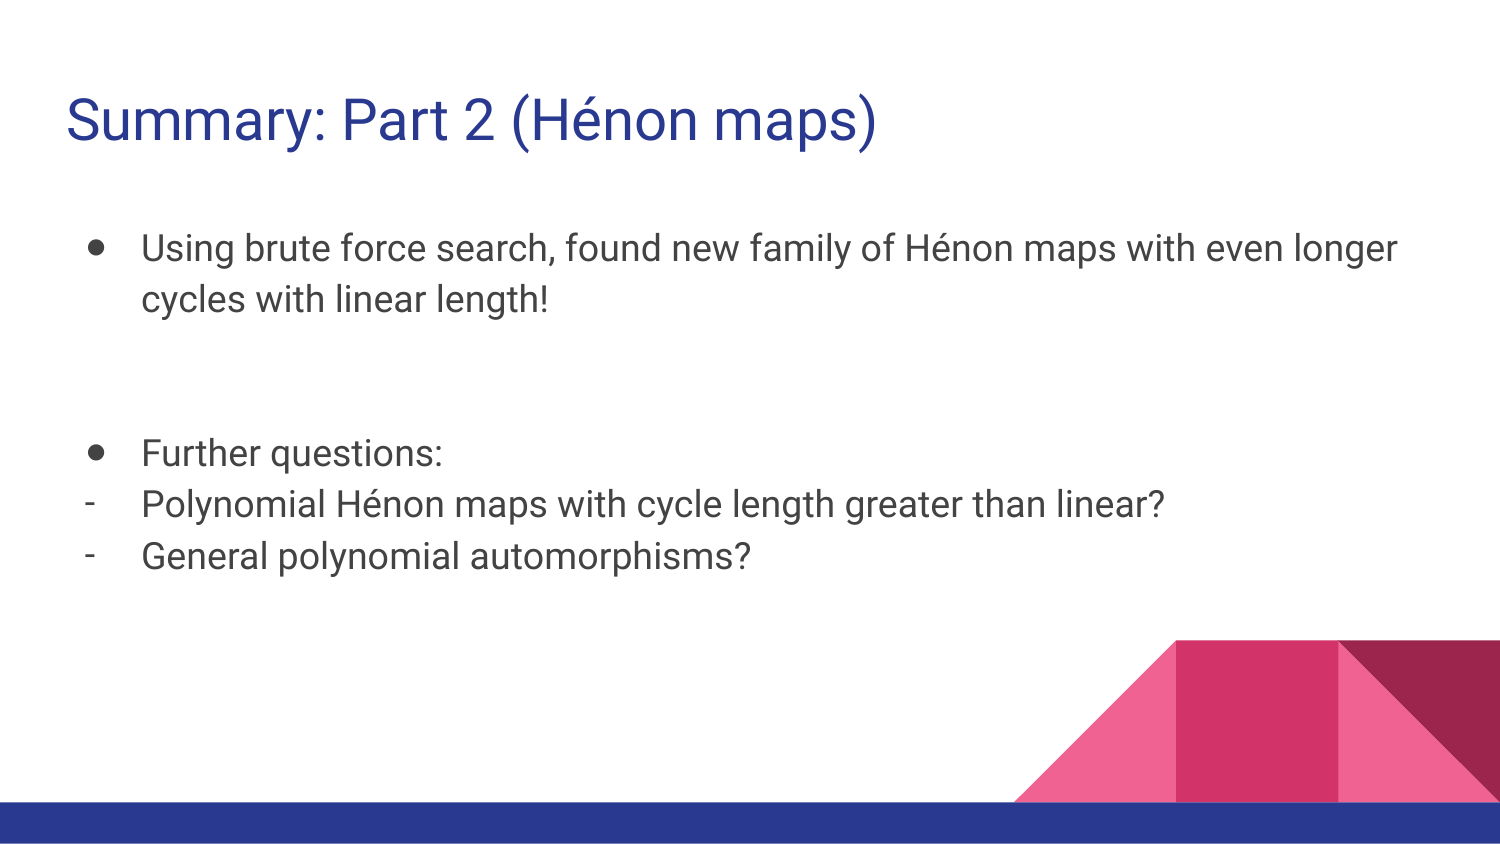

# Summary: Part 2 (Hénon maps)

Using brute force search, found new family of Hénon maps with even longer cycles with linear length!

Further questions:
Polynomial Hénon maps with cycle length greater than linear?
General polynomial automorphisms?